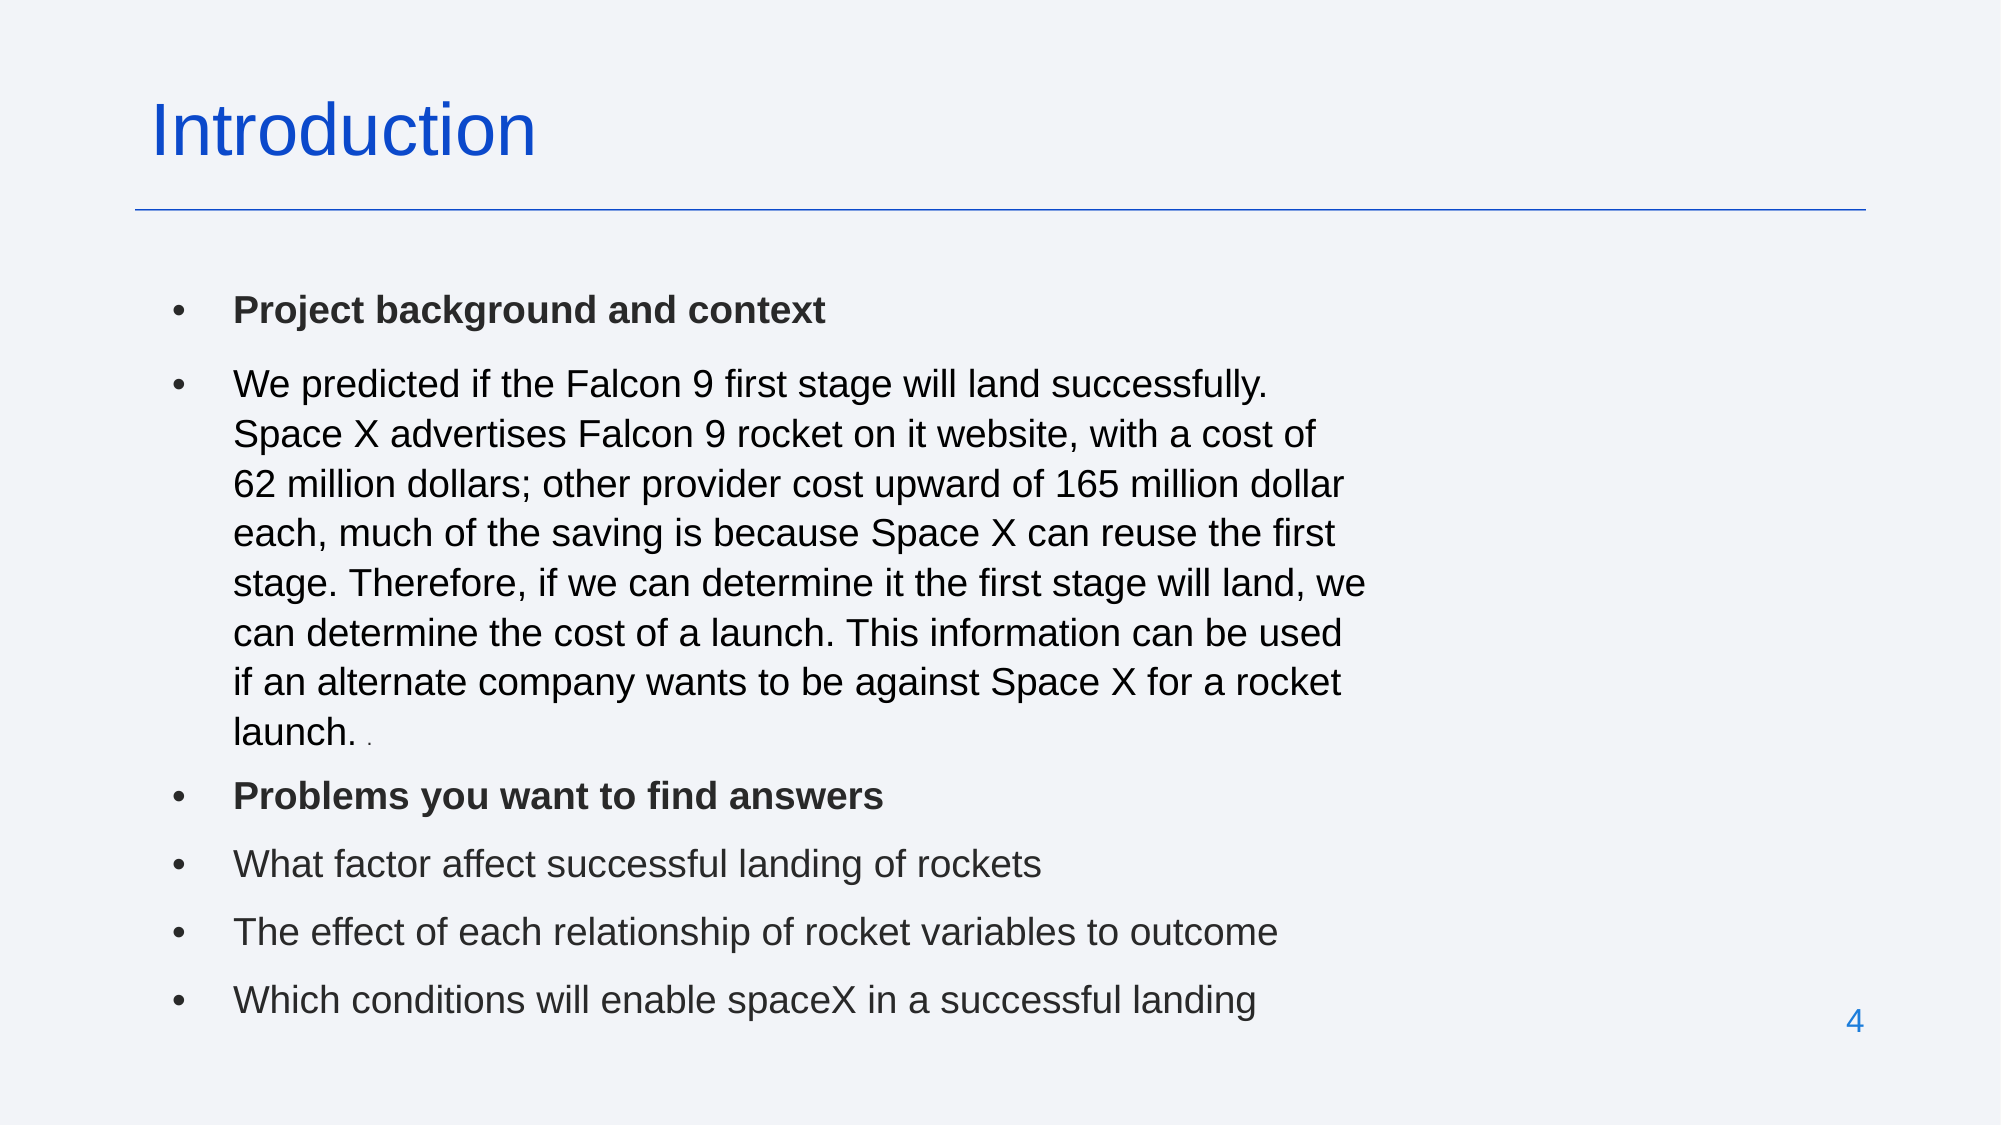

Introduction
Project background and context
We predicted if the Falcon 9 first stage will land successfully. Space X advertises Falcon 9 rocket on it website, with a cost of 62 million dollars; other provider cost upward of 165 million dollar each, much of the saving is because Space X can reuse the first stage. Therefore, if we can determine it the first stage will land, we can determine the cost of a launch. This information can be used if an alternate company wants to be against Space X for a rocket launch. .
Problems you want to find answers
What factor affect successful landing of rockets
The effect of each relationship of rocket variables to outcome
Which conditions will enable spaceX in a successful landing

4